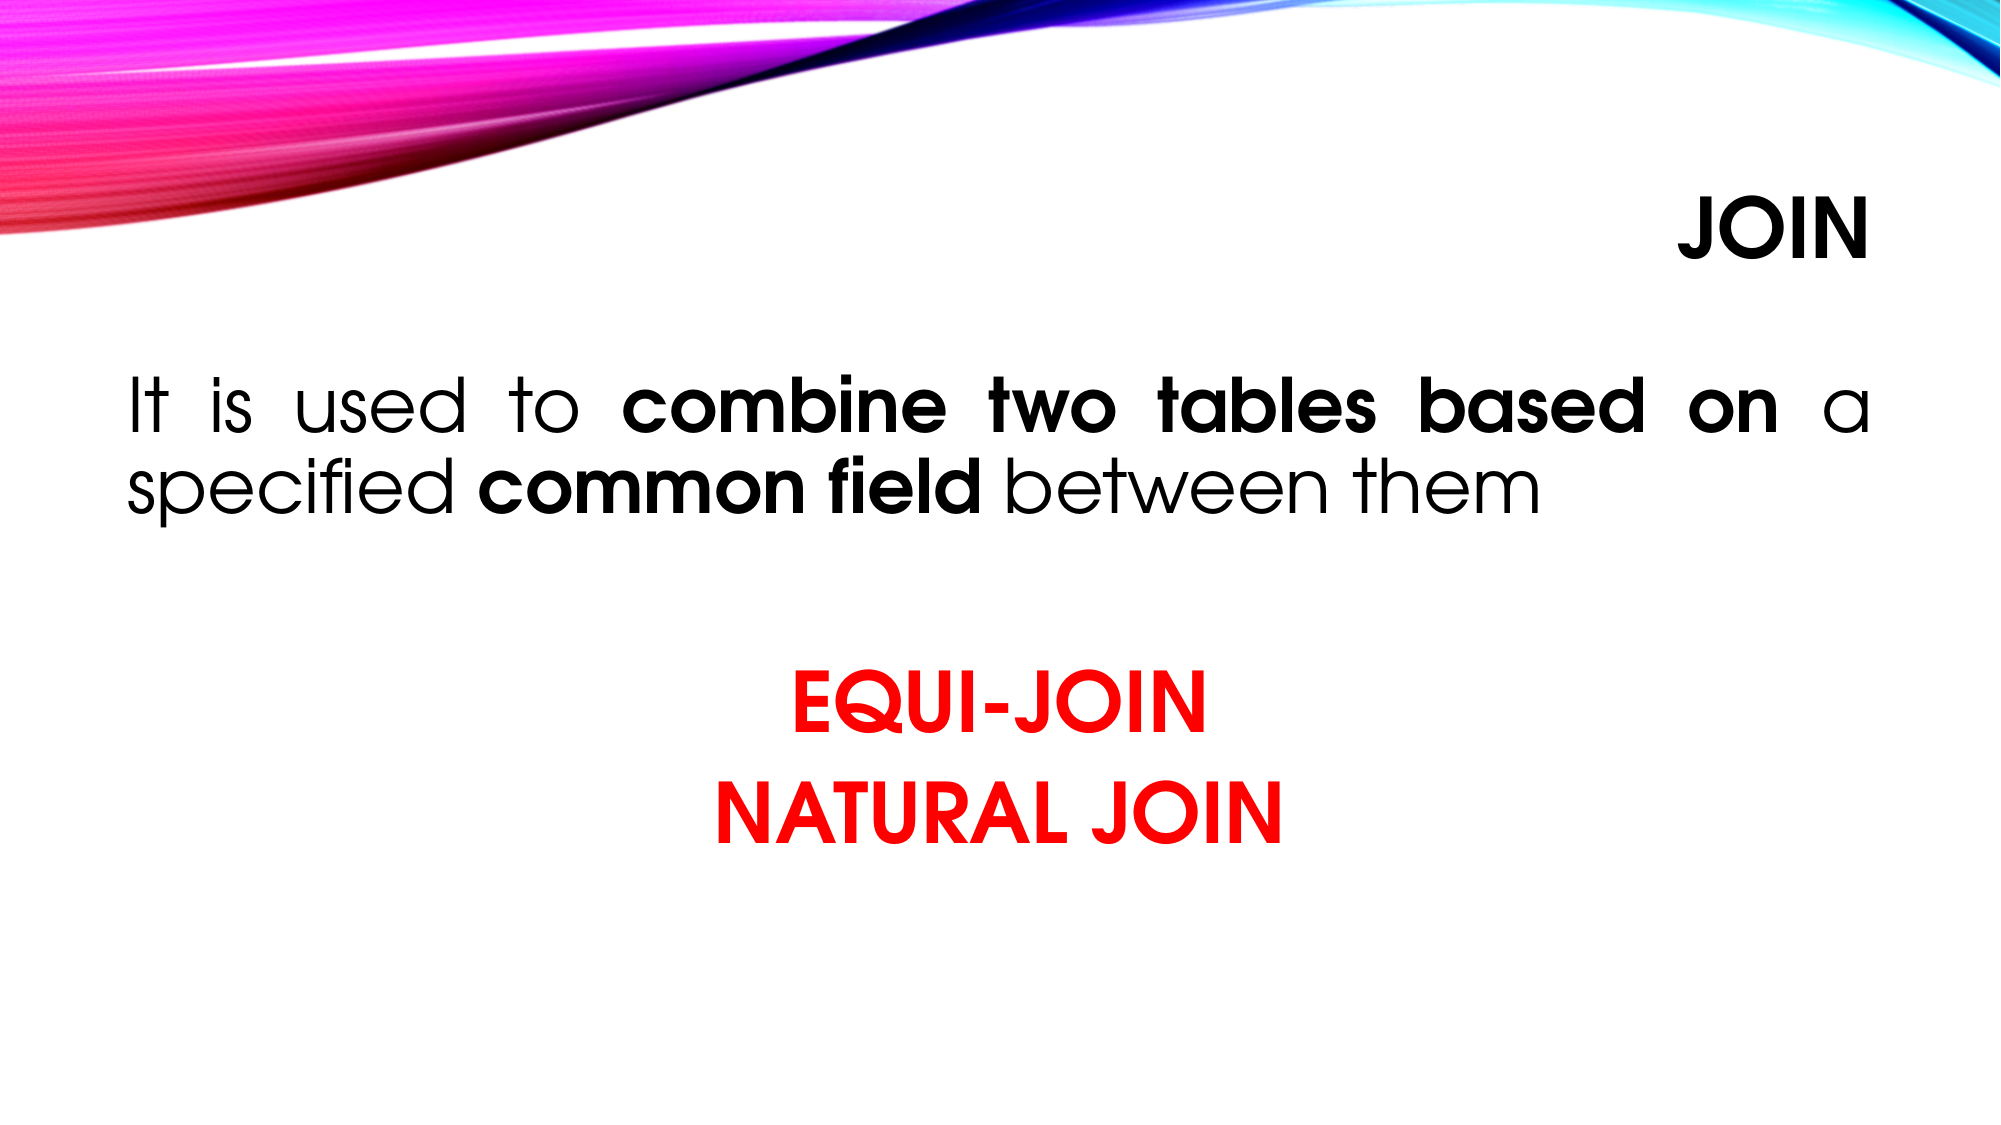

# join
It is used to combine two tables based on a specified common field between them

EQUI-JOIN
NATURAL JOIN